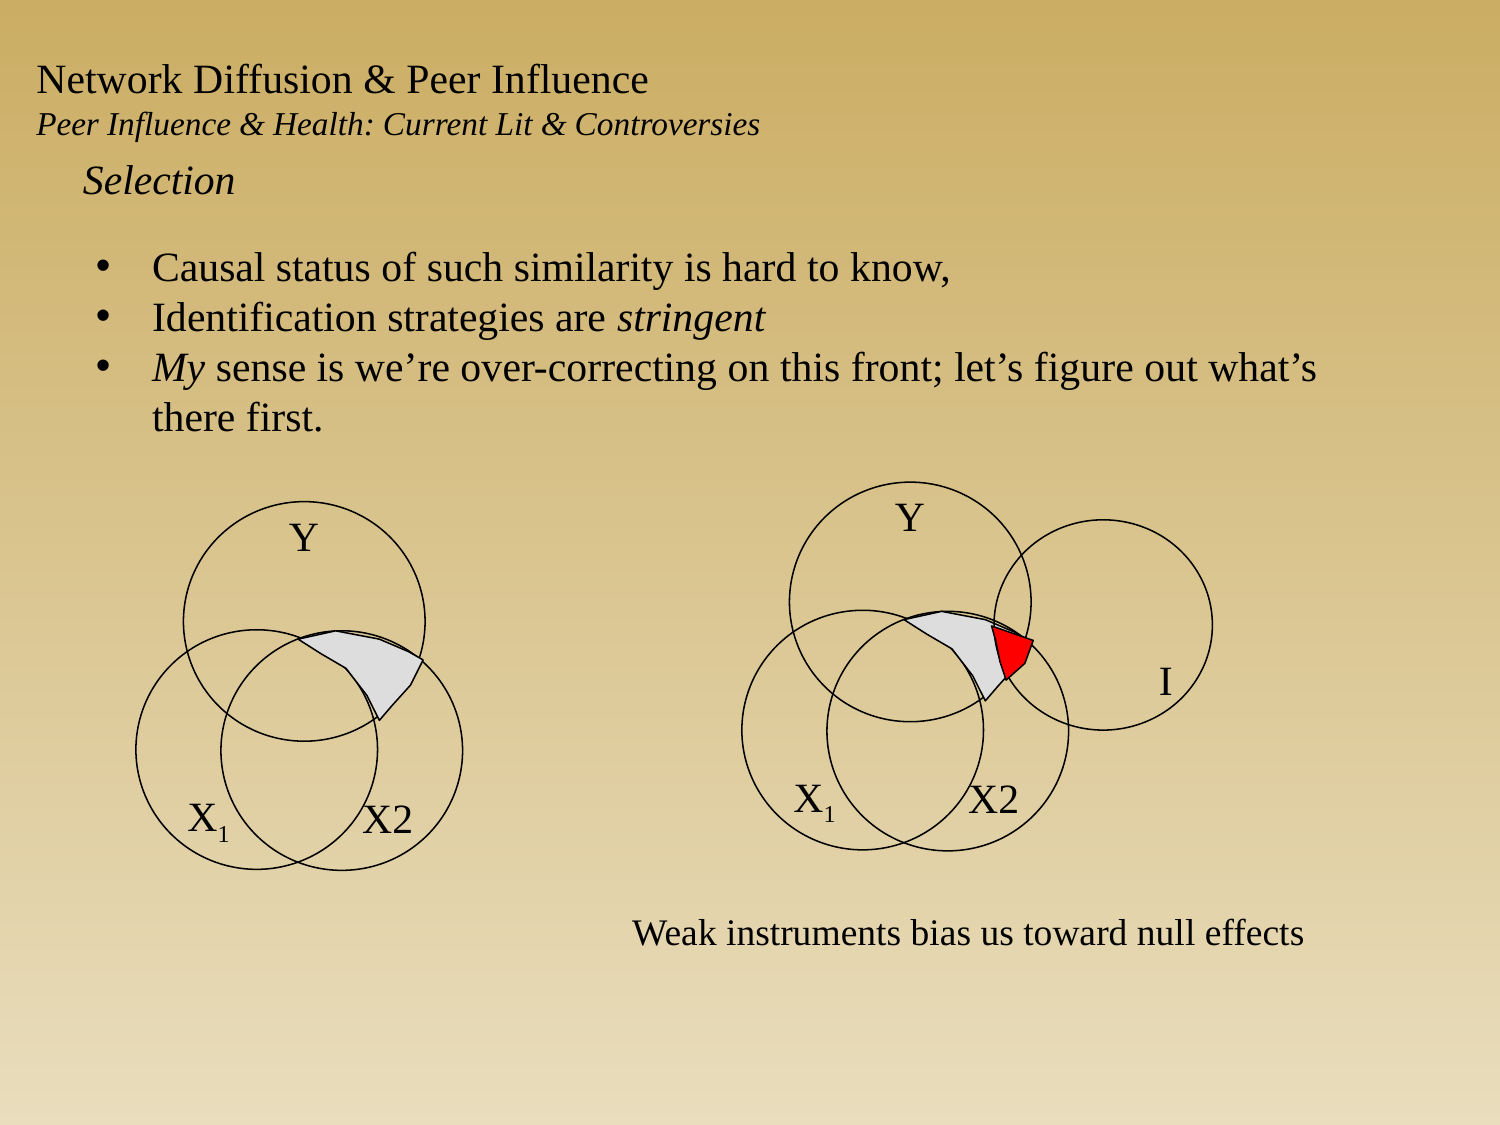

Network Diffusion & Peer Influence
Peer Influence & Health: Current Lit & Controversies
Selection
Causal status of such similarity is hard to know,
Identification strategies are stringent
My sense is we’re over-correcting on this front; let’s figure out what’s there first.

Y

I
X1
X2
Weak instruments bias us toward null effects

Y

X1
X2